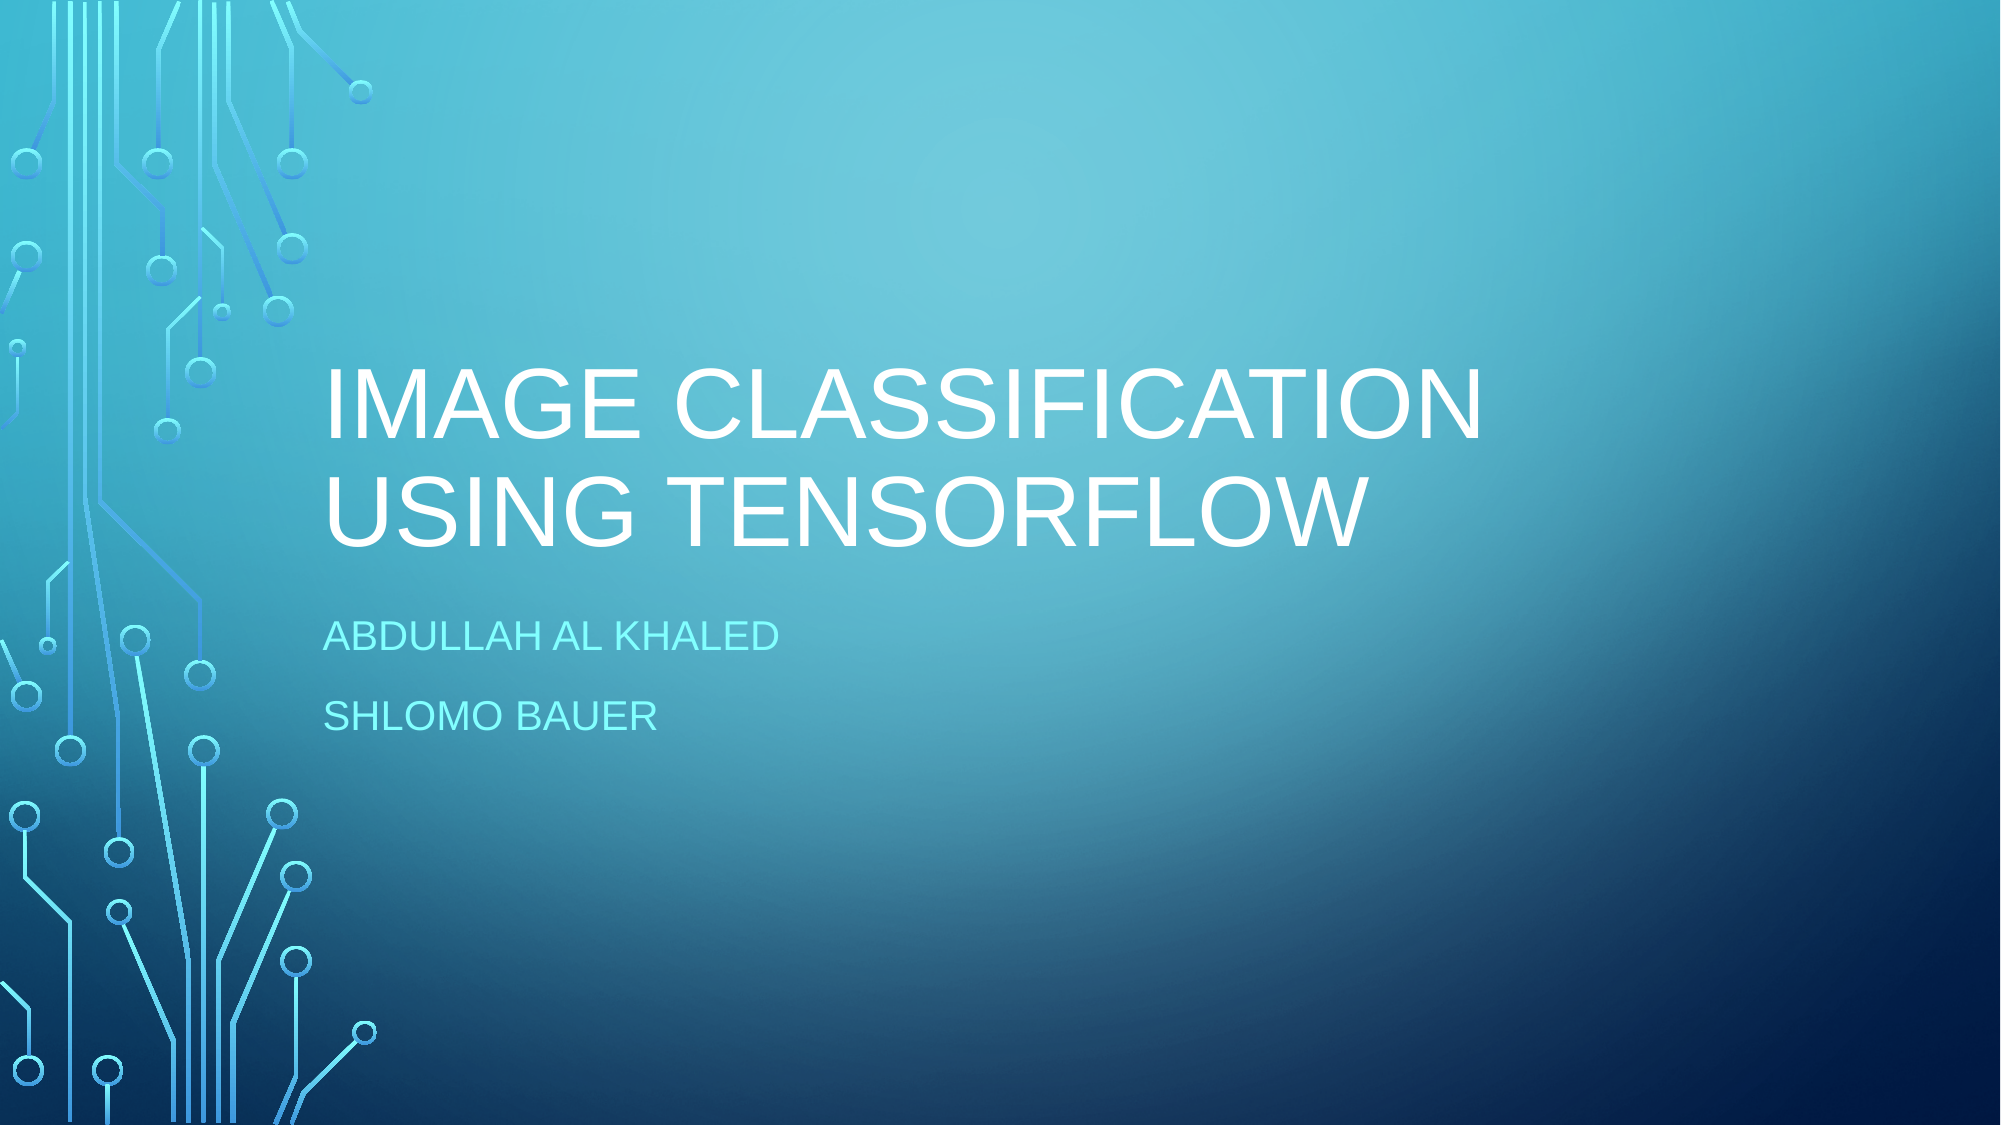

# Image classification using tensorflow
Abdullah al khaled
Shlomo bauer